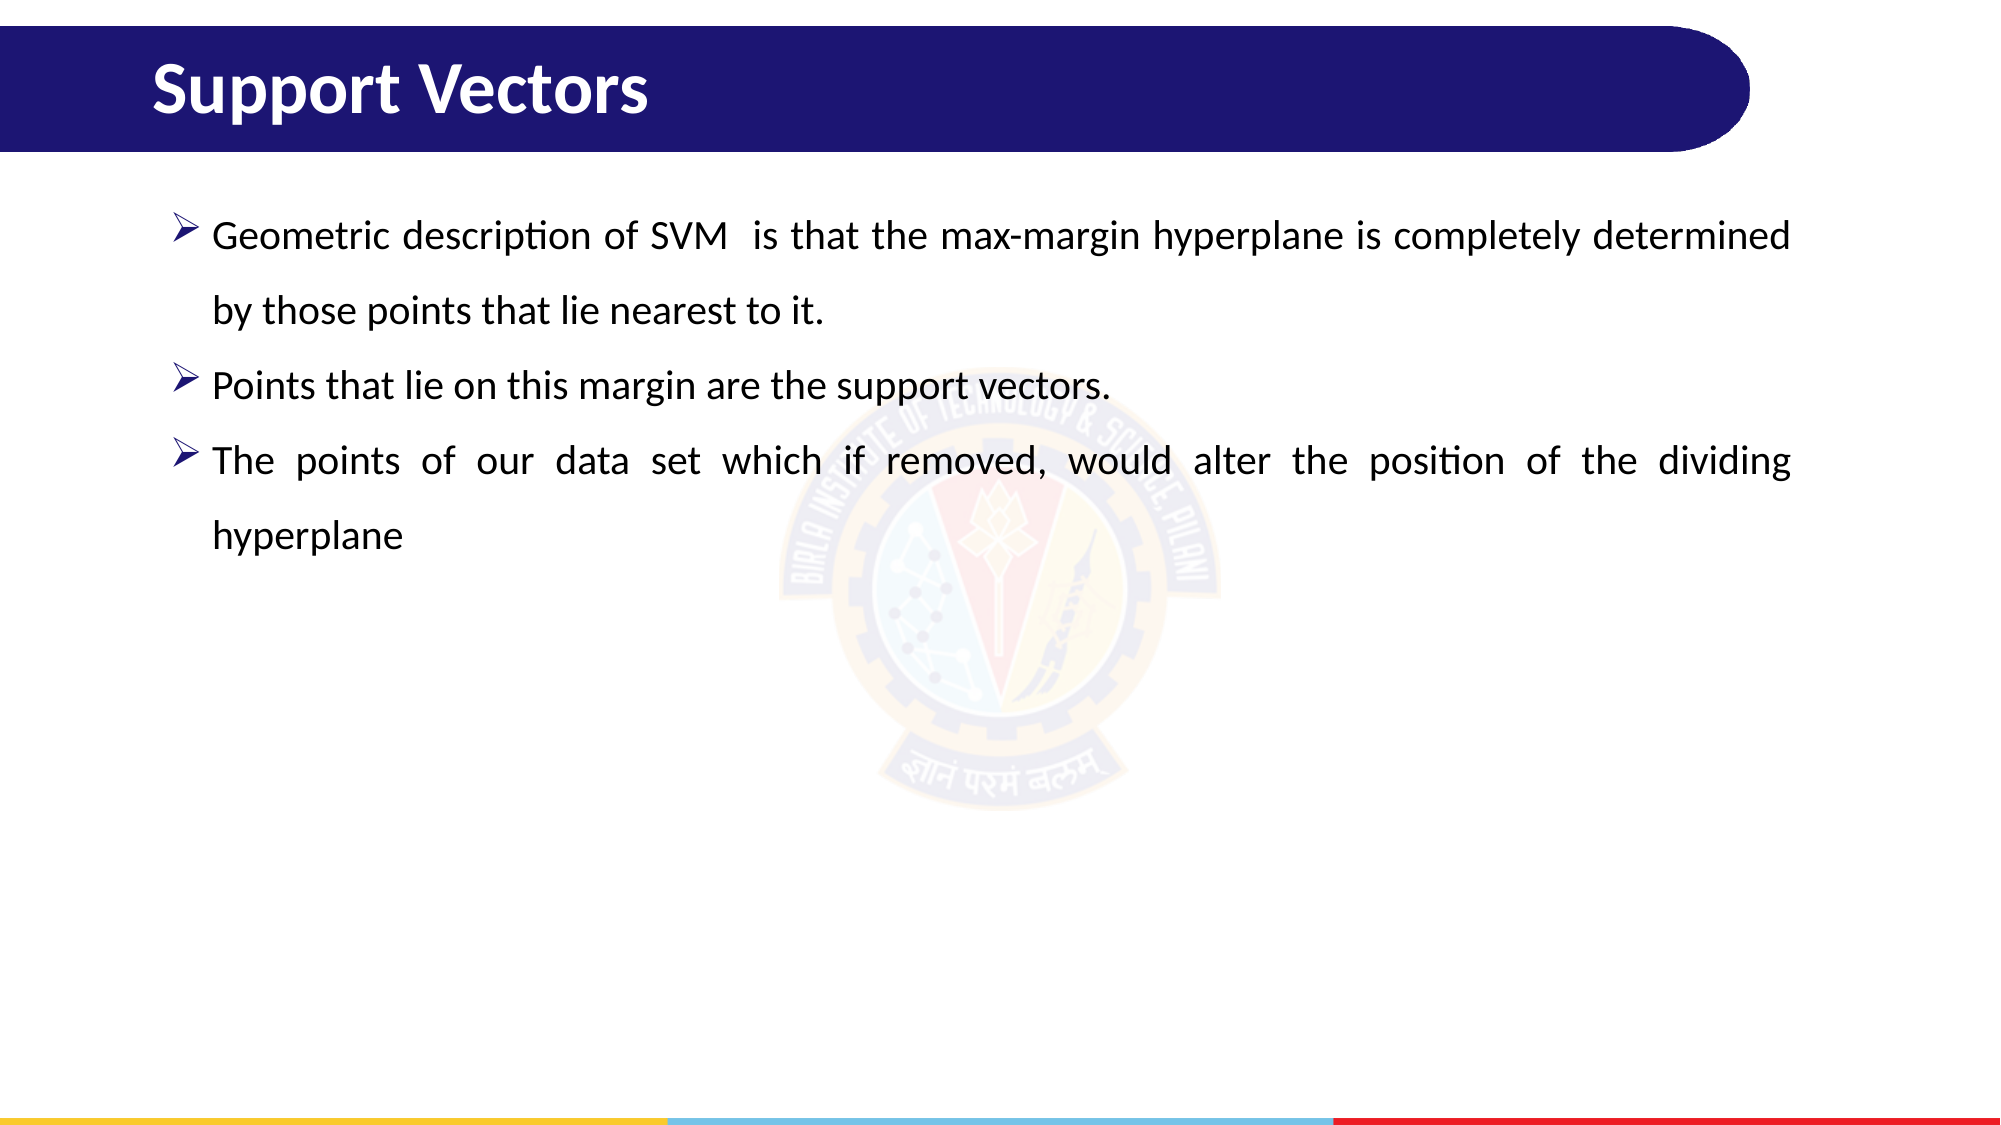

# Support Vectors
Geometric description of SVM  is that the max-margin hyperplane is completely determined by those points that lie nearest to it.
Points that lie on this margin are the support vectors.
The points of our data set which if removed, would alter the position of the dividing hyperplane